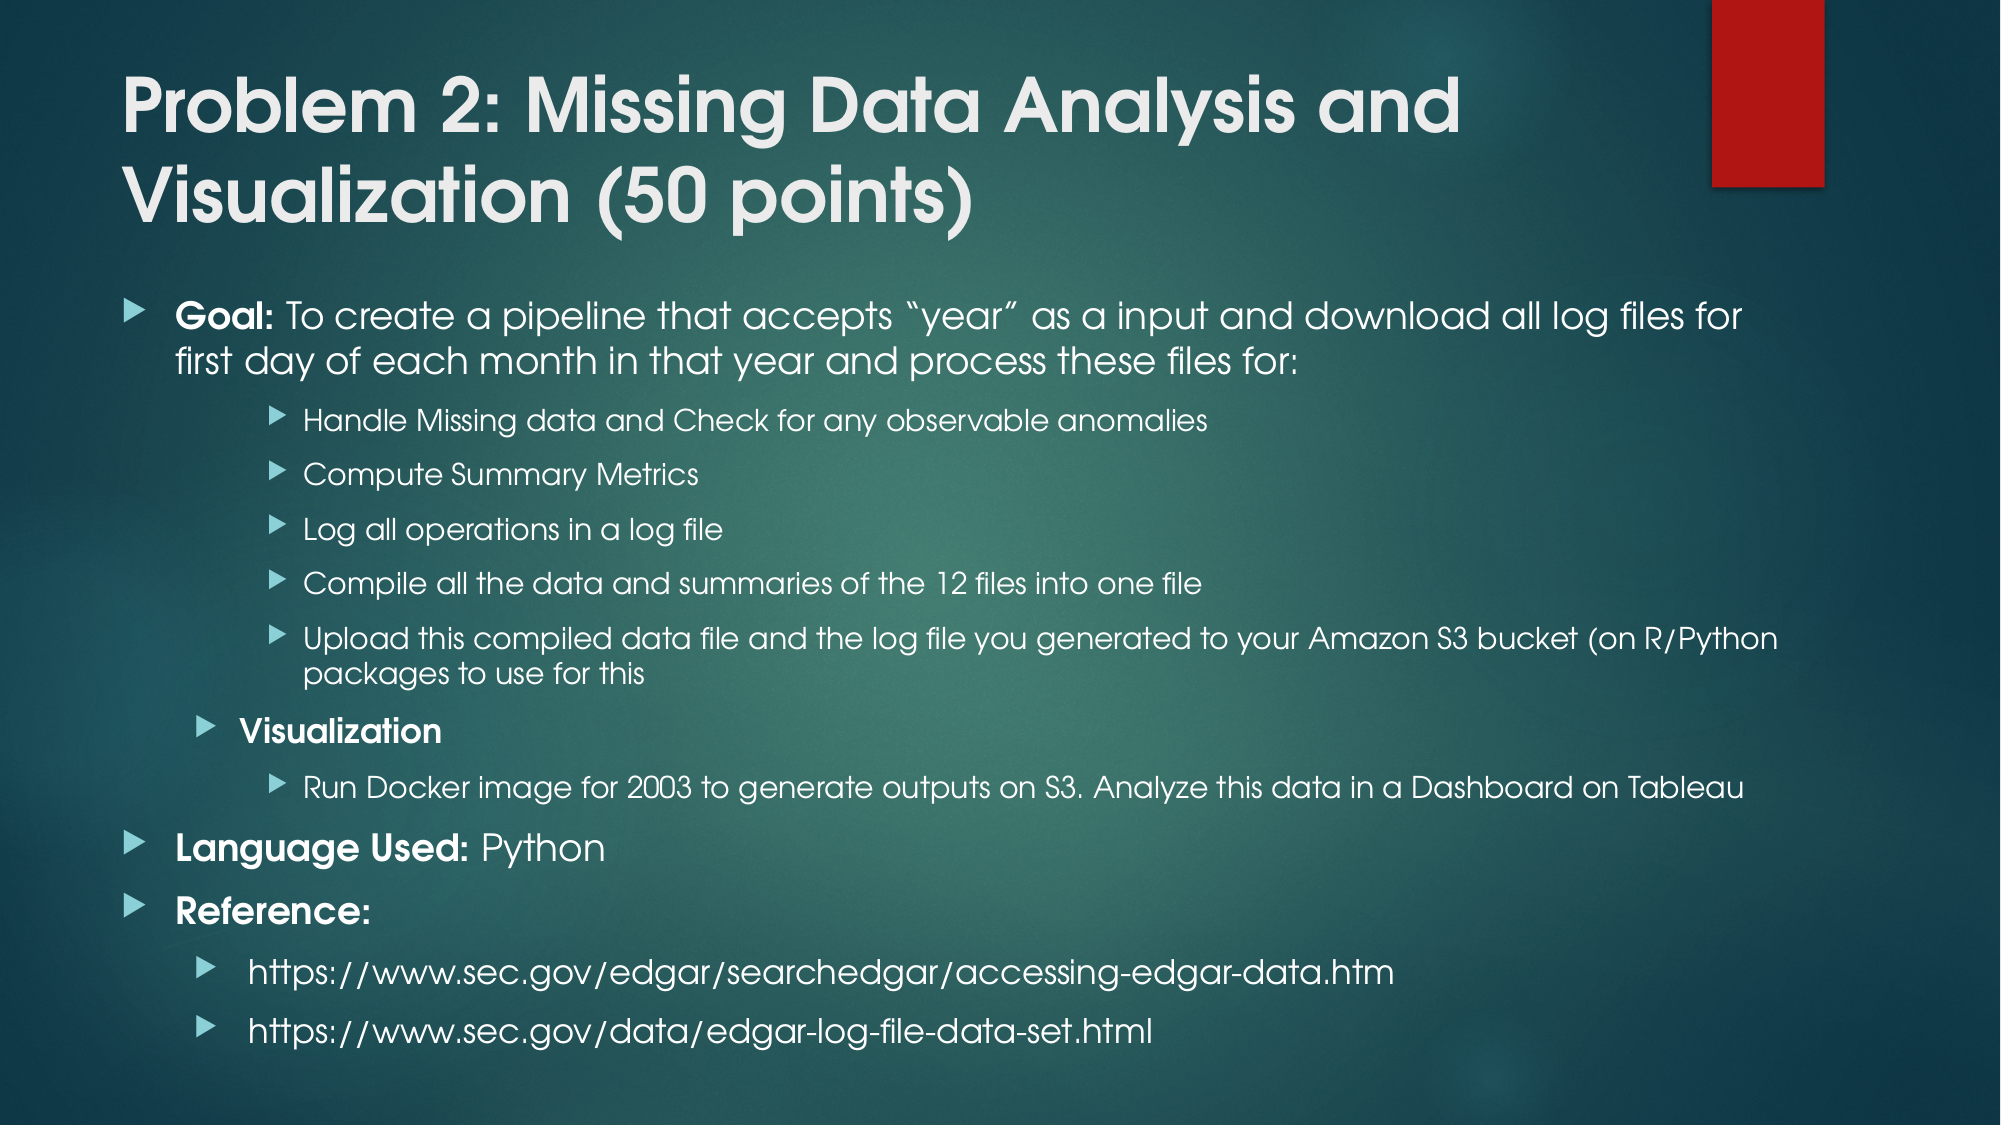

# Problem 2: Missing Data Analysis and Visualization (50 points)
Goal: To create a pipeline that accepts “year” as a input and download all log files for first day of each month in that year and process these files for:
Handle Missing data and Check for any observable anomalies
Compute Summary Metrics
Log all operations in a log file
Compile all the data and summaries of the 12 files into one file
Upload this compiled data file and the log file you generated to your Amazon S3 bucket (on R/Python packages to use for this
Visualization
Run Docker image for 2003 to generate outputs on S3. Analyze this data in a Dashboard on Tableau
Language Used: Python
Reference:
 https://www.sec.gov/edgar/searchedgar/accessing-edgar-data.htm
 https://www.sec.gov/data/edgar-log-file-data-set.html